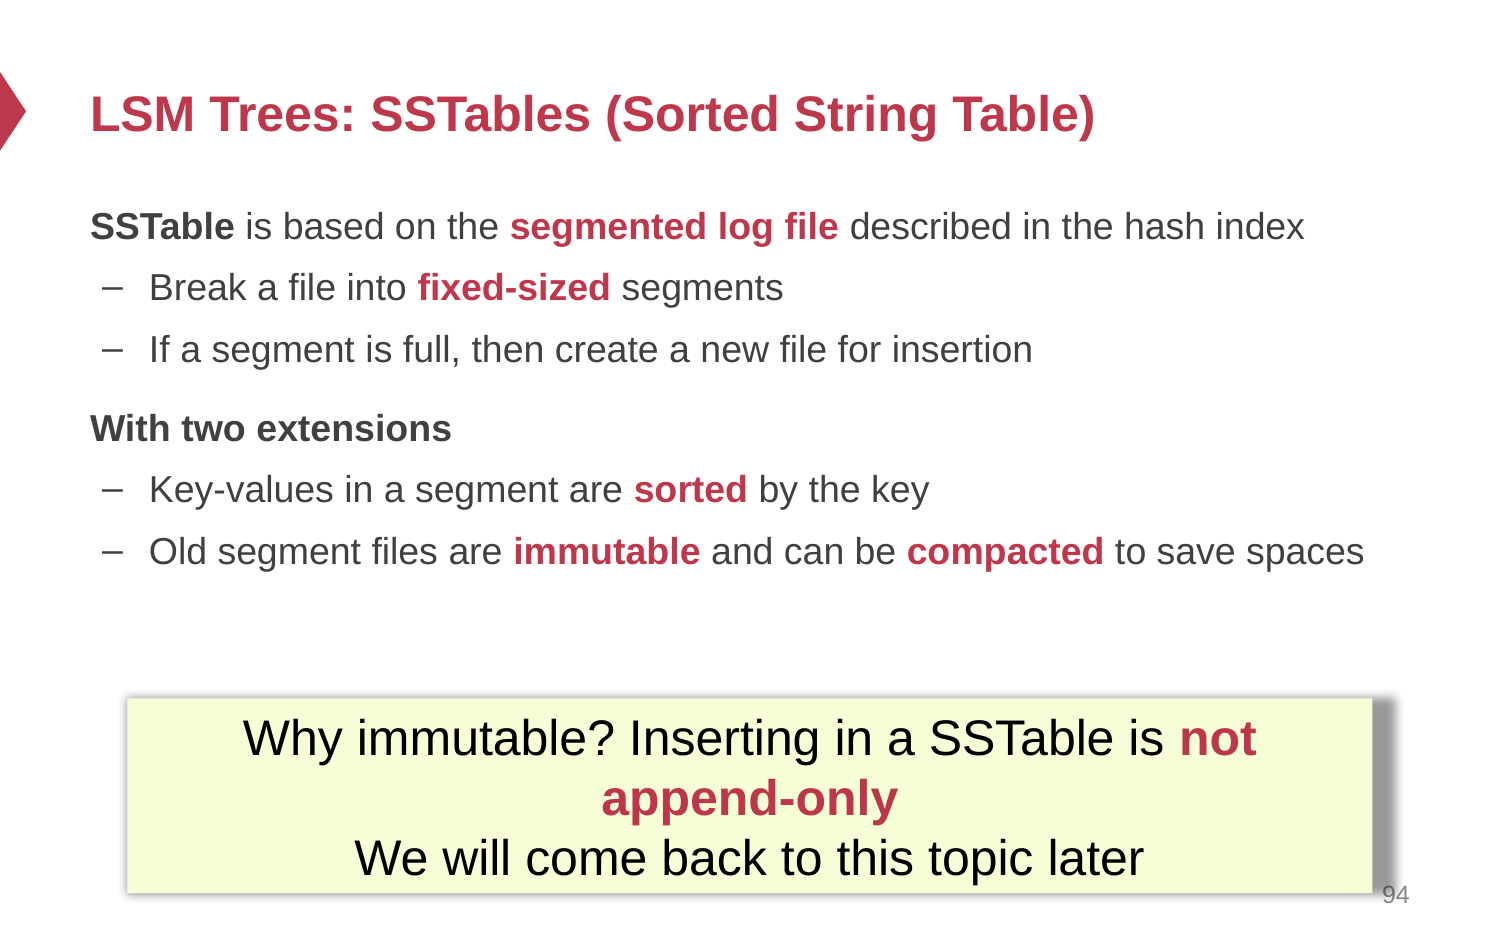

# LSM Trees: SSTables (Sorted String Table)
SSTable is based on the segmented log file described in the hash index
Break a file into fixed-sized segments
If a segment is full, then create a new file for insertion
With two extensions
Key-values in a segment are sorted by the key
Old segment files are immutable and can be compacted to save spaces

Why immutable? Inserting in a SSTable is not append-only
We will come back to this topic later
94